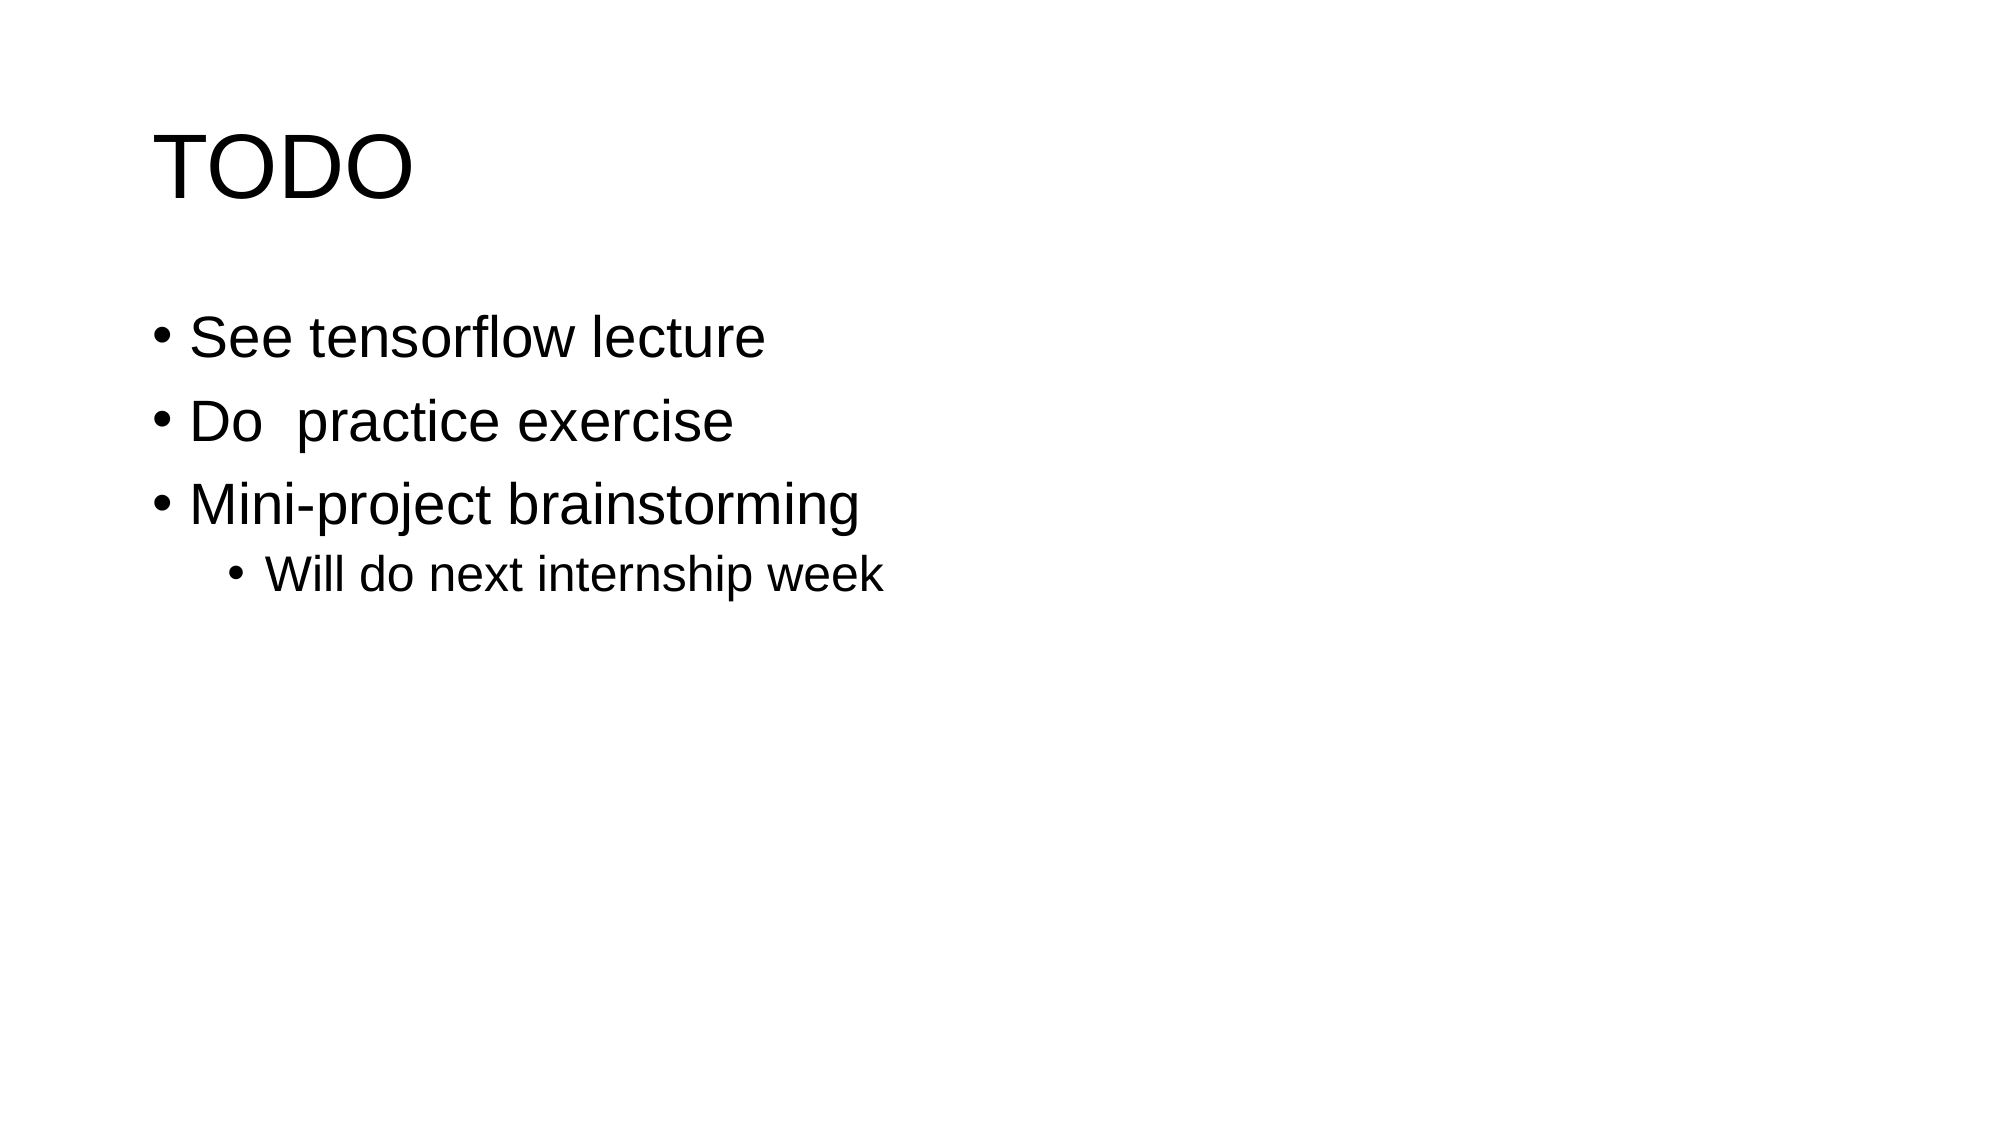

# TODO
See tensorflow lecture
Do  practice exercise
Mini-project brainstorming
Will do next internship week